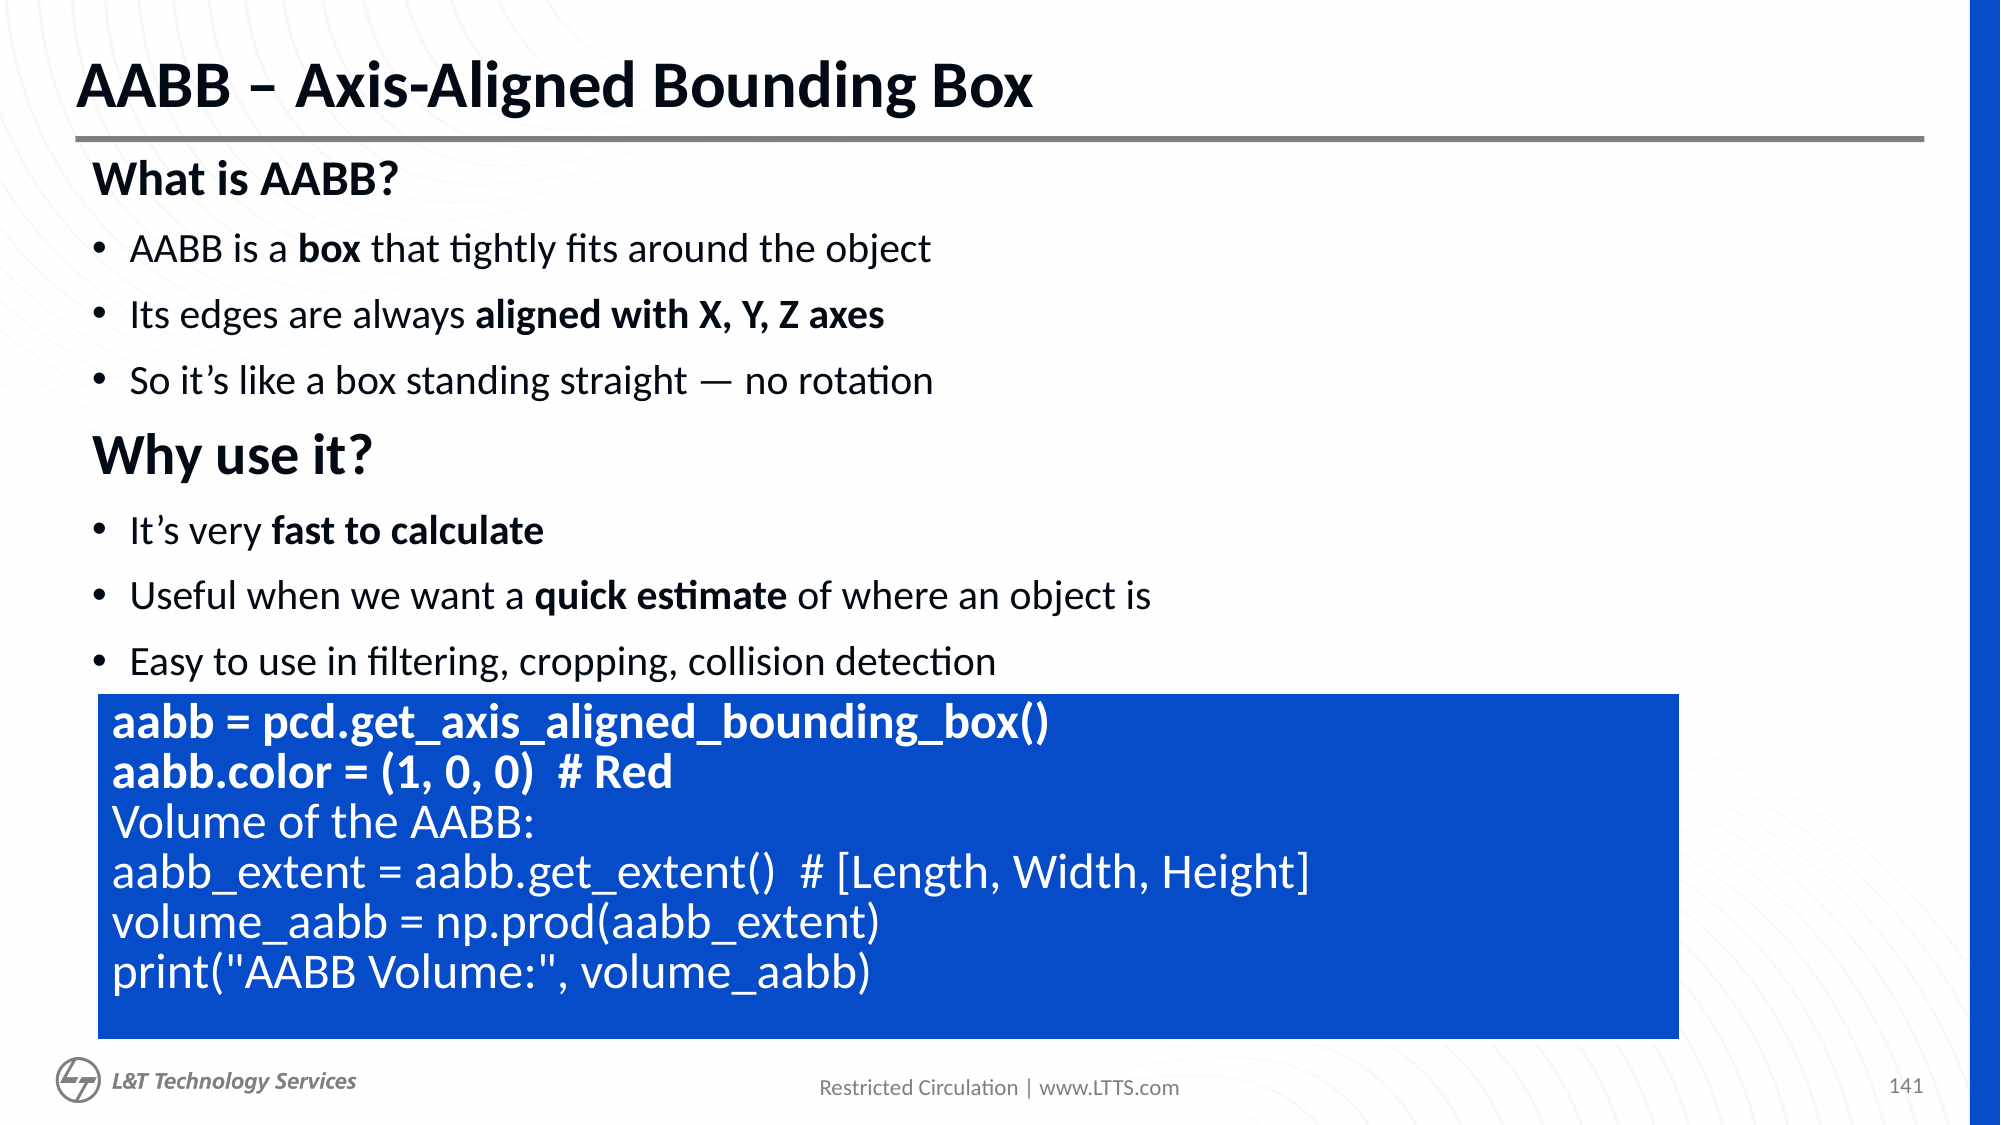

# AABB – Axis-Aligned Bounding Box
What is AABB?
AABB is a box that tightly fits around the object
Its edges are always aligned with X, Y, Z axes
So it’s like a box standing straight — no rotation
Why use it?
It’s very fast to calculate
Useful when we want a quick estimate of where an object is
Easy to use in filtering, cropping, collision detection

| aabb = pcd.get\_axis\_aligned\_bounding\_box() aabb.color = (1, 0, 0)  # Red Volume of the AABB: aabb\_extent = aabb.get\_extent()  # [Length, Width, Height] volume\_aabb = np.prod(aabb\_extent) print("AABB Volume:", volume\_aabb) |
| --- |